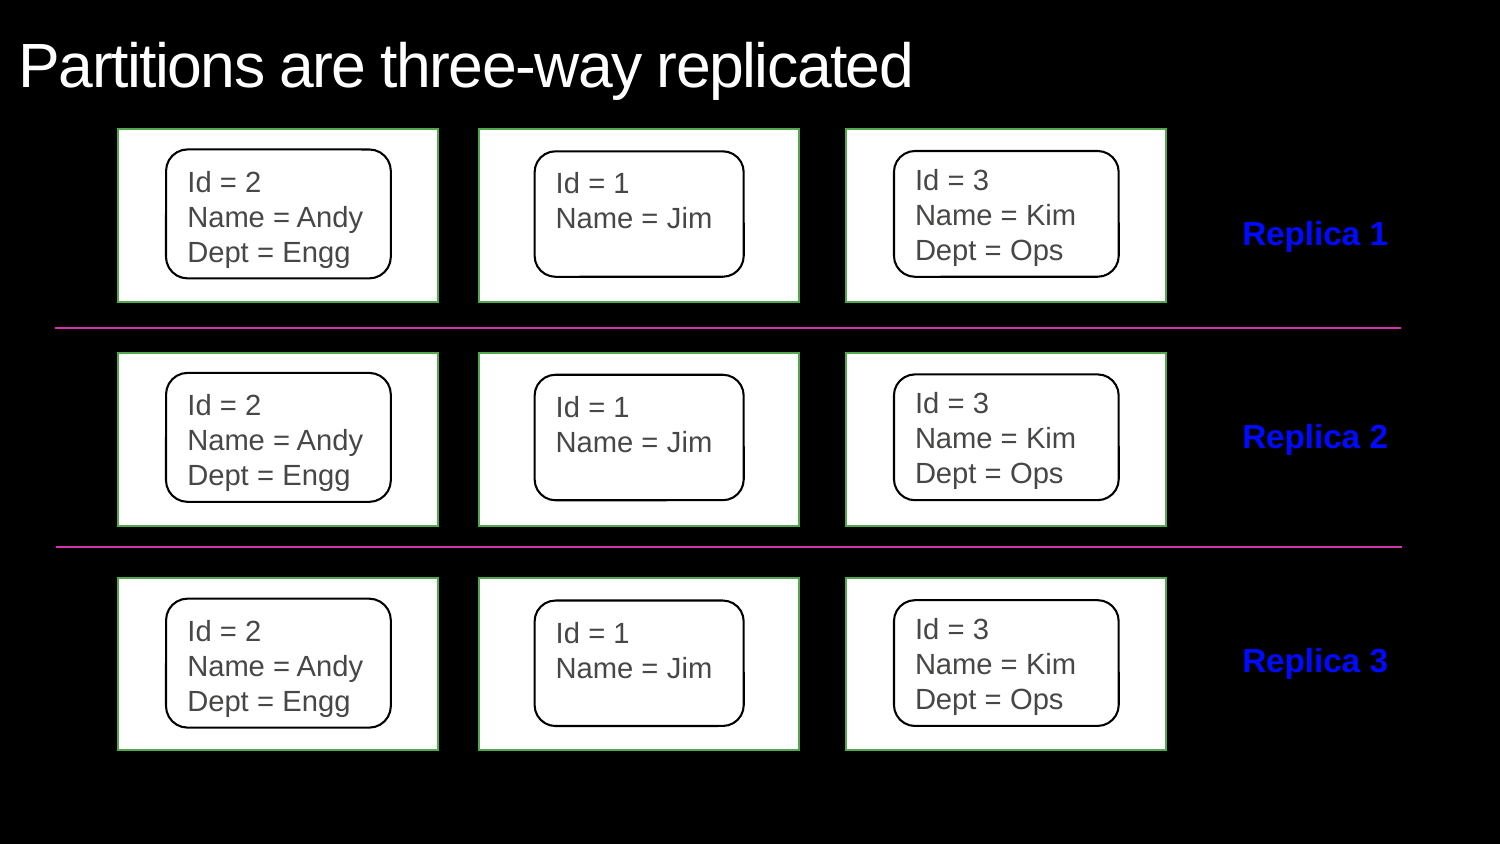

Partitions are three-way replicated

Id = 2
Name = Andy
Dept = Engg
Id = 3
Name = Kim
Dept = Ops
Id = 1
Name = Jim
Replica 1

Id = 2
Name = Andy
Dept = Engg
Id = 3
Name = Kim
Dept = Ops
Id = 1
Name = Jim
Replica 2

Id = 2
Name = Andy
Dept = Engg
Id = 3
Name = Kim
Dept = Ops
Id = 1
Name = Jim
Replica 3